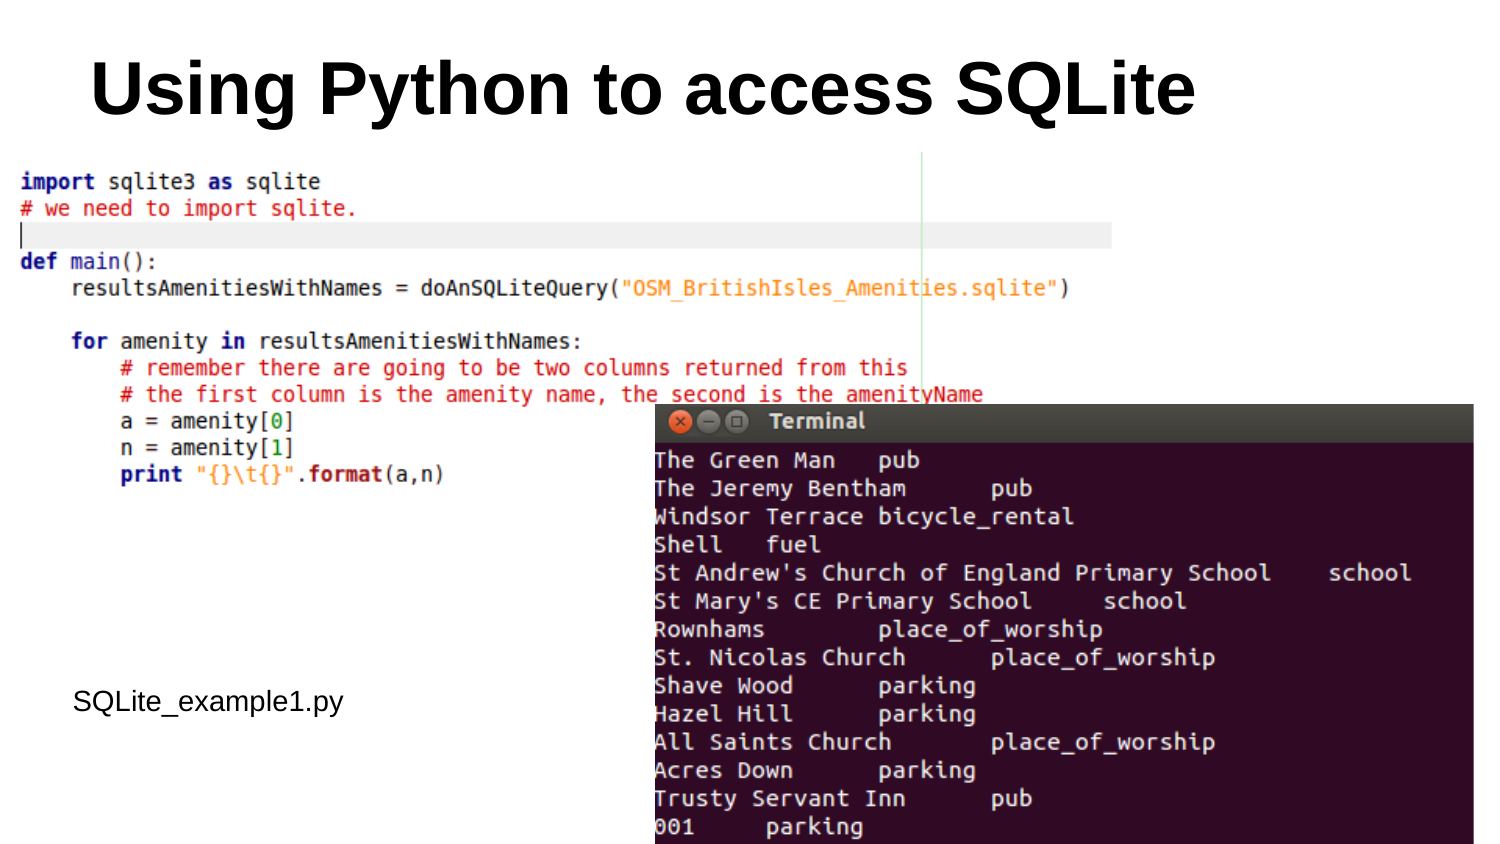

# Using Python to access SQLite

SQLite_example1.py